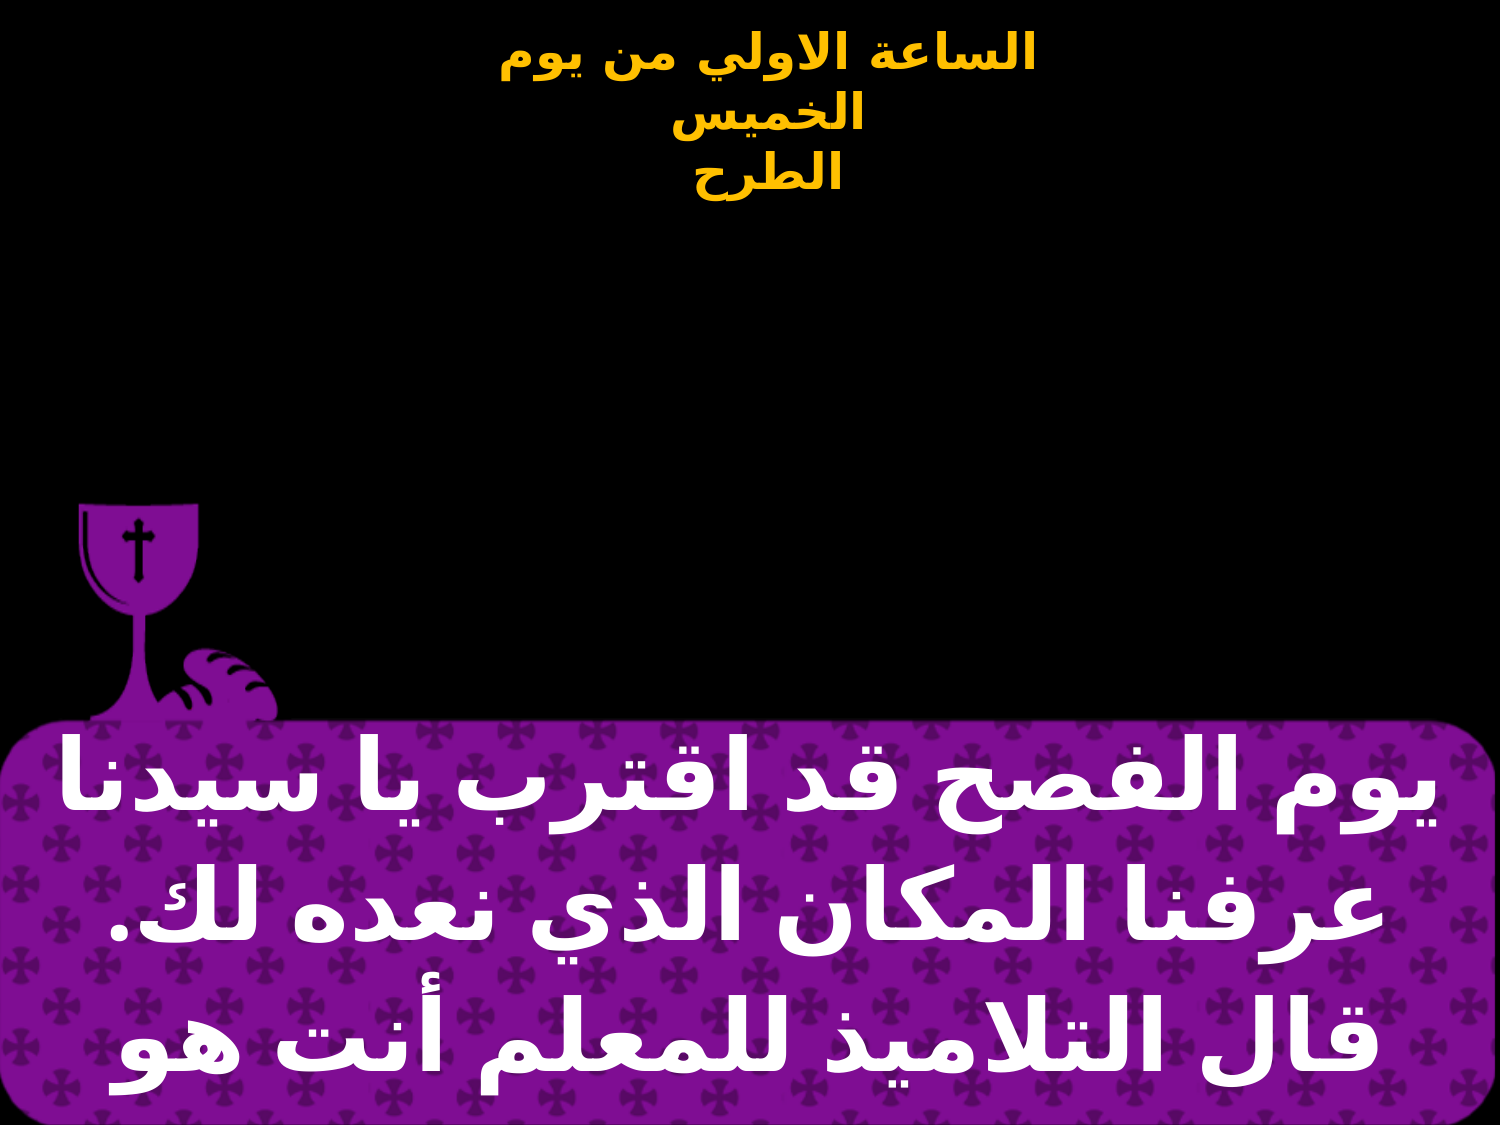

| يوم الفصح قد اقترب يا سيدنا عرفنا المكان الذي نعده لك. قال التلاميذ للمعلم أنت هو فصحنا يا يسوع المسيح |
| --- |